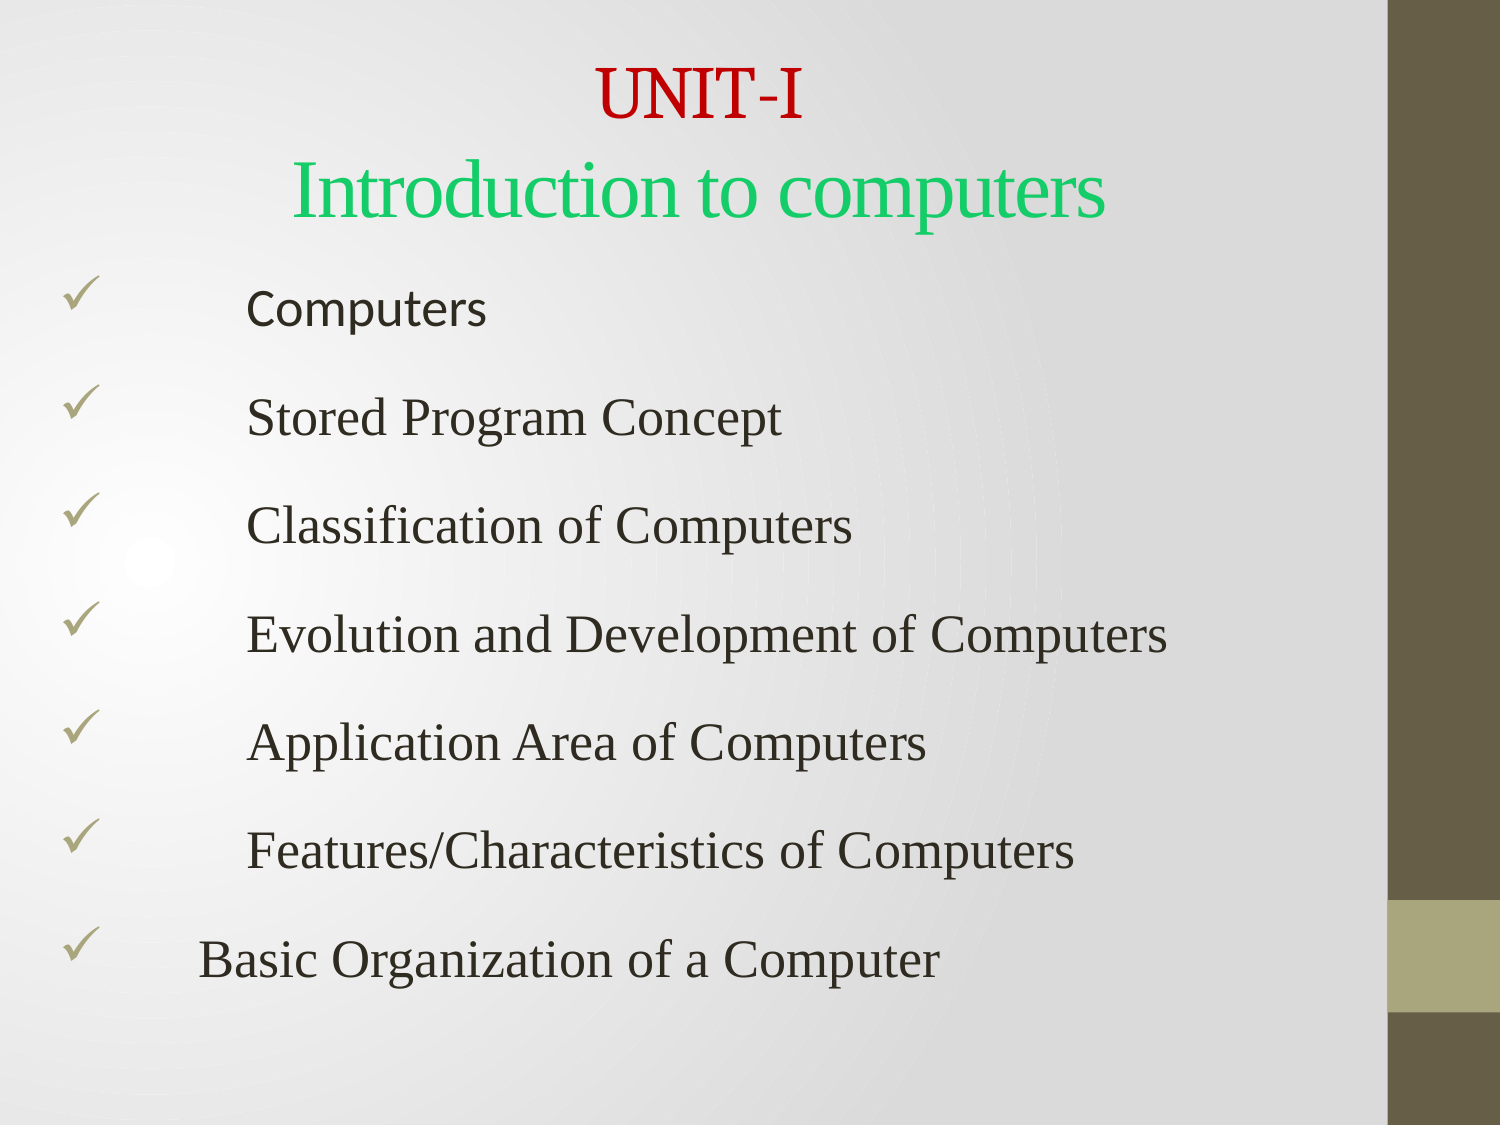

# UNIT-I Introduction to computers
	Computers
	Stored Program Concept
	Classification of Computers
	Evolution and Development of Computers
	Application Area of Computers
	Features/Characteristics of Computers
       Basic Organization of a Computer